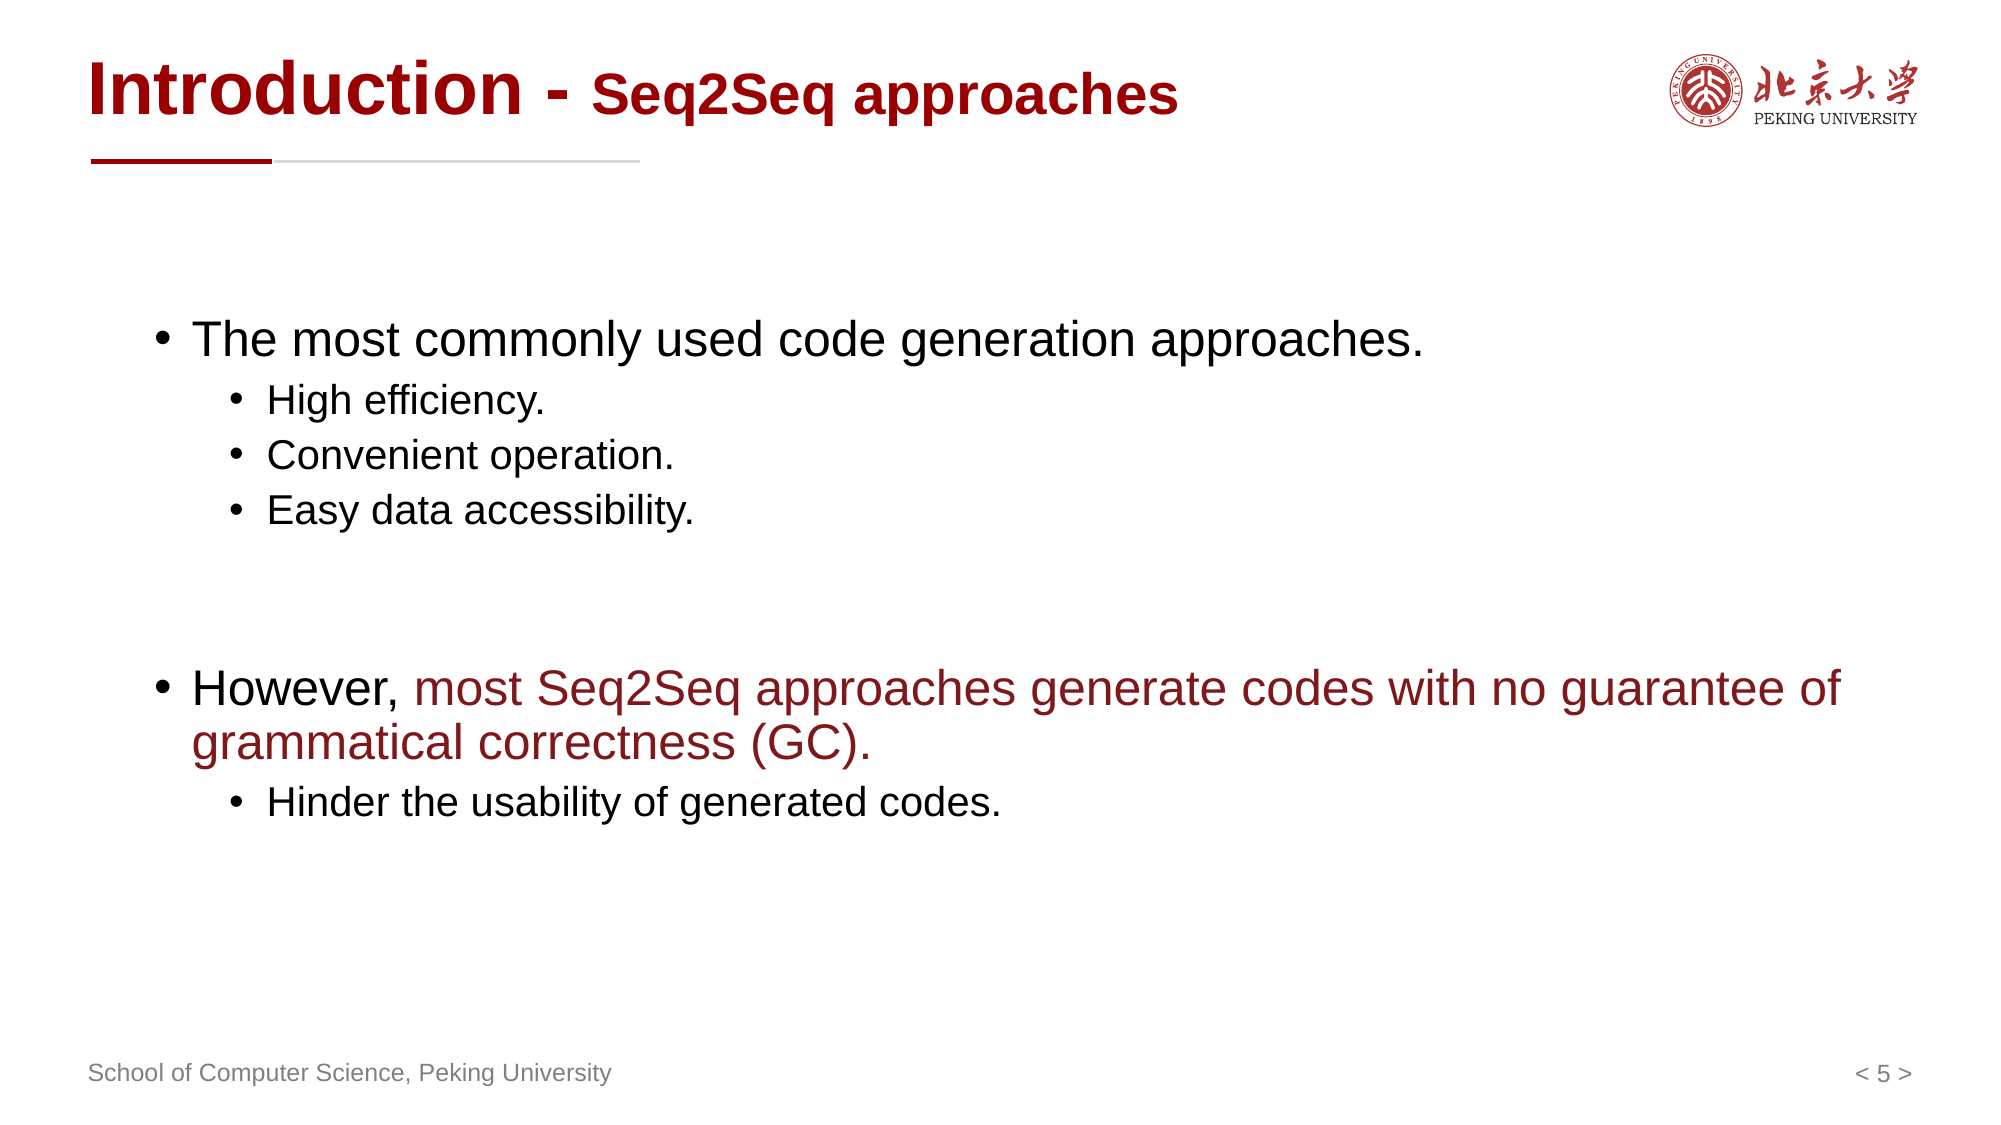

Introduction - Seq2Seq approaches
The most commonly used code generation approaches.
High efficiency.
Convenient operation.
Easy data accessibility.

However, most Seq2Seq approaches generate codes with no guarantee of grammatical correctness (GC).
Hinder the usability of generated codes.